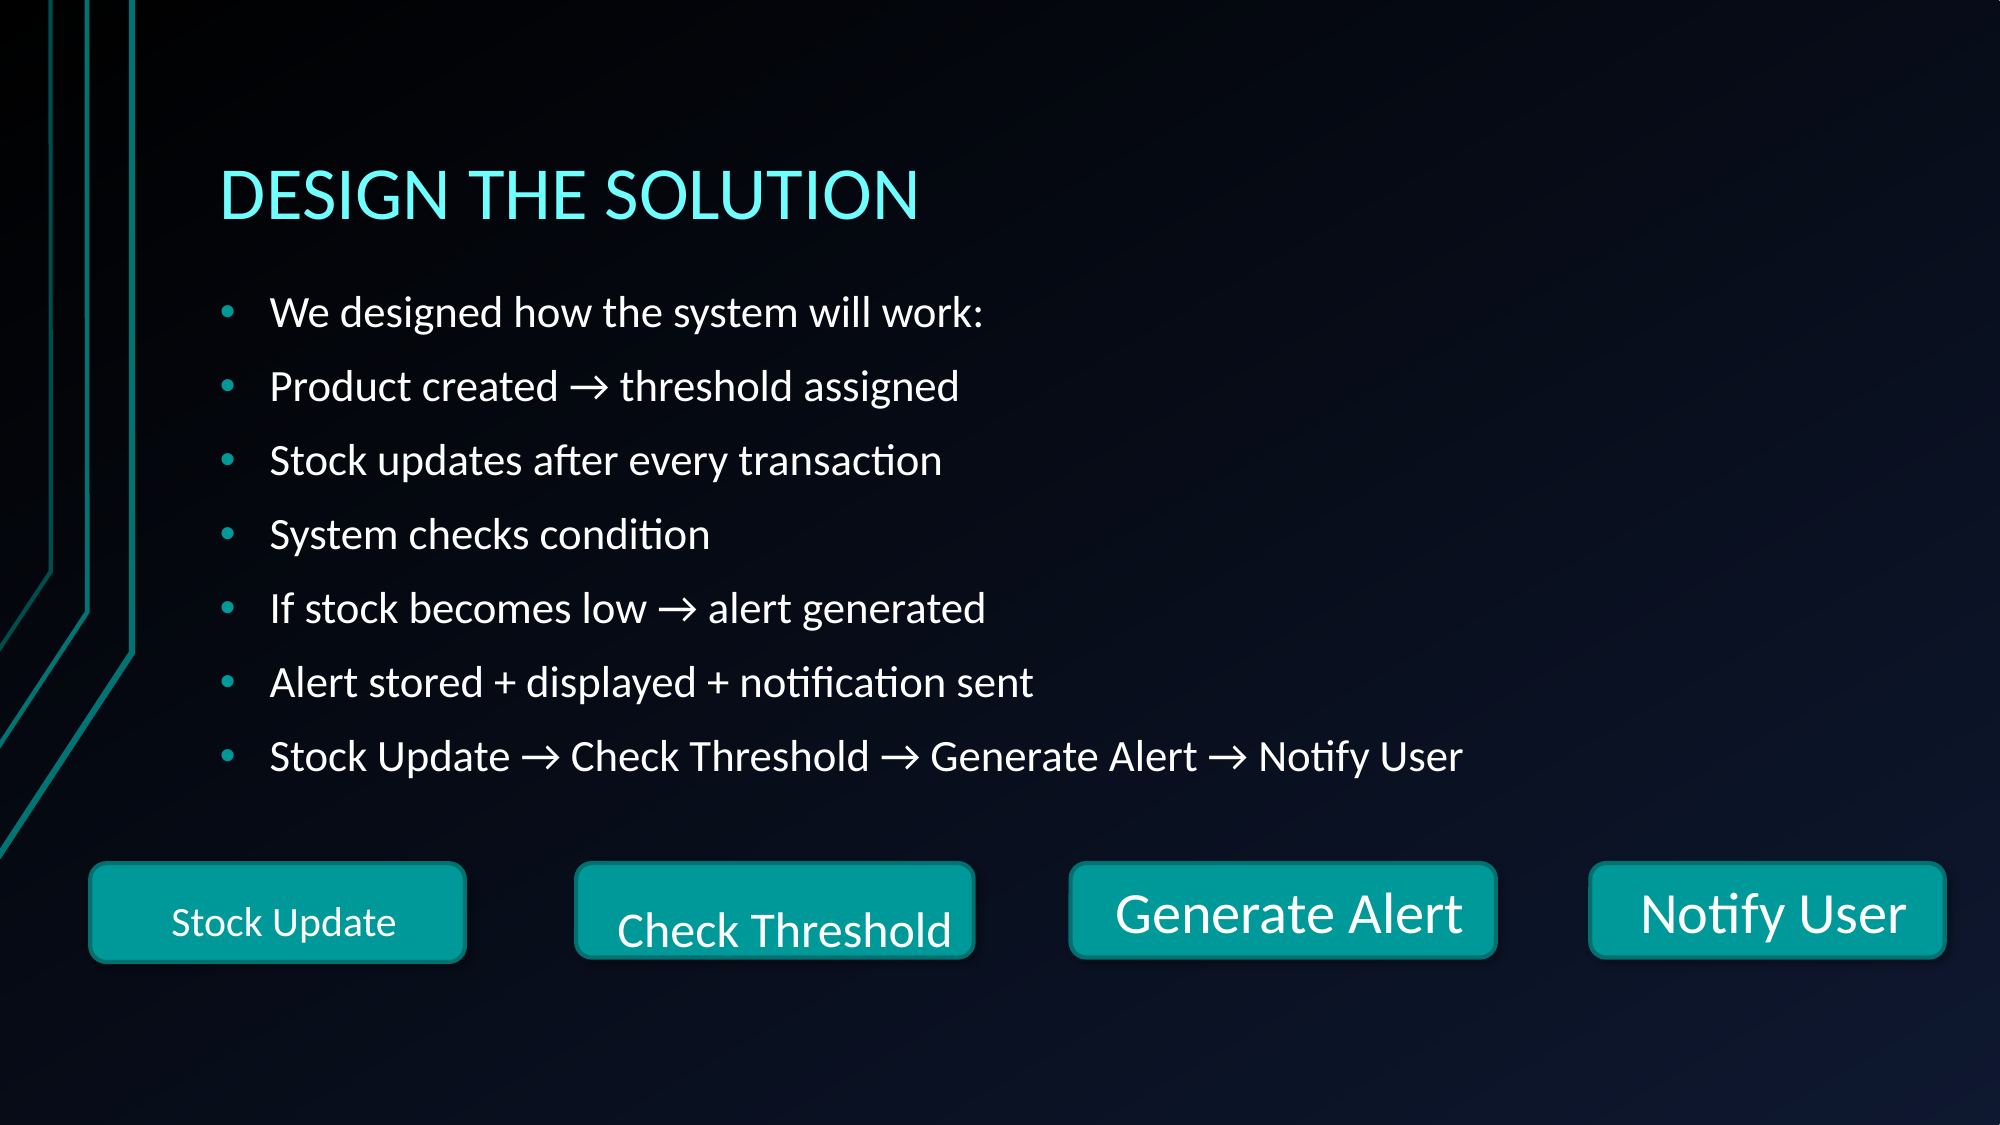

# DESIGN THE SOLUTION
We designed how the system will work:
Product created → threshold assigned
Stock updates after every transaction
System checks condition
If stock becomes low → alert generated
Alert stored + displayed + notification sent
Stock Update → Check Threshold → Generate Alert → Notify User

 Stock Update
 Check Threshold
 Generate Alert
 Notify User